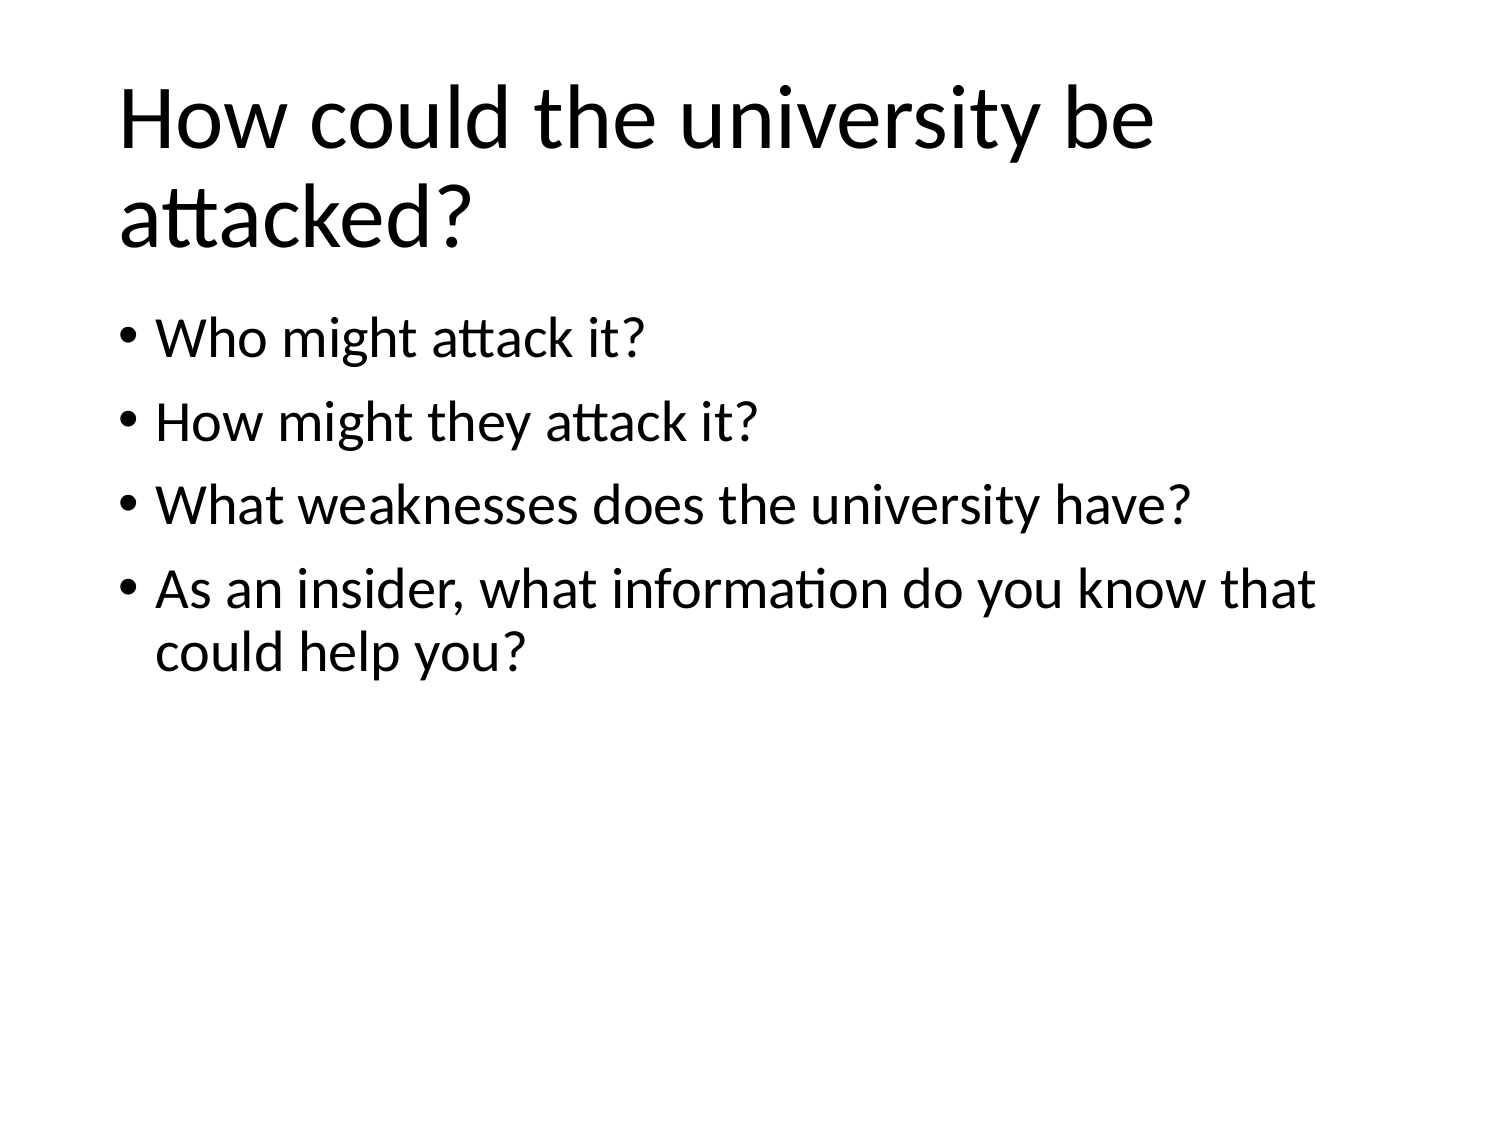

# How could the university be attacked?
Who might attack it?
How might they attack it?
What weaknesses does the university have?
As an insider, what information do you know that could help you?